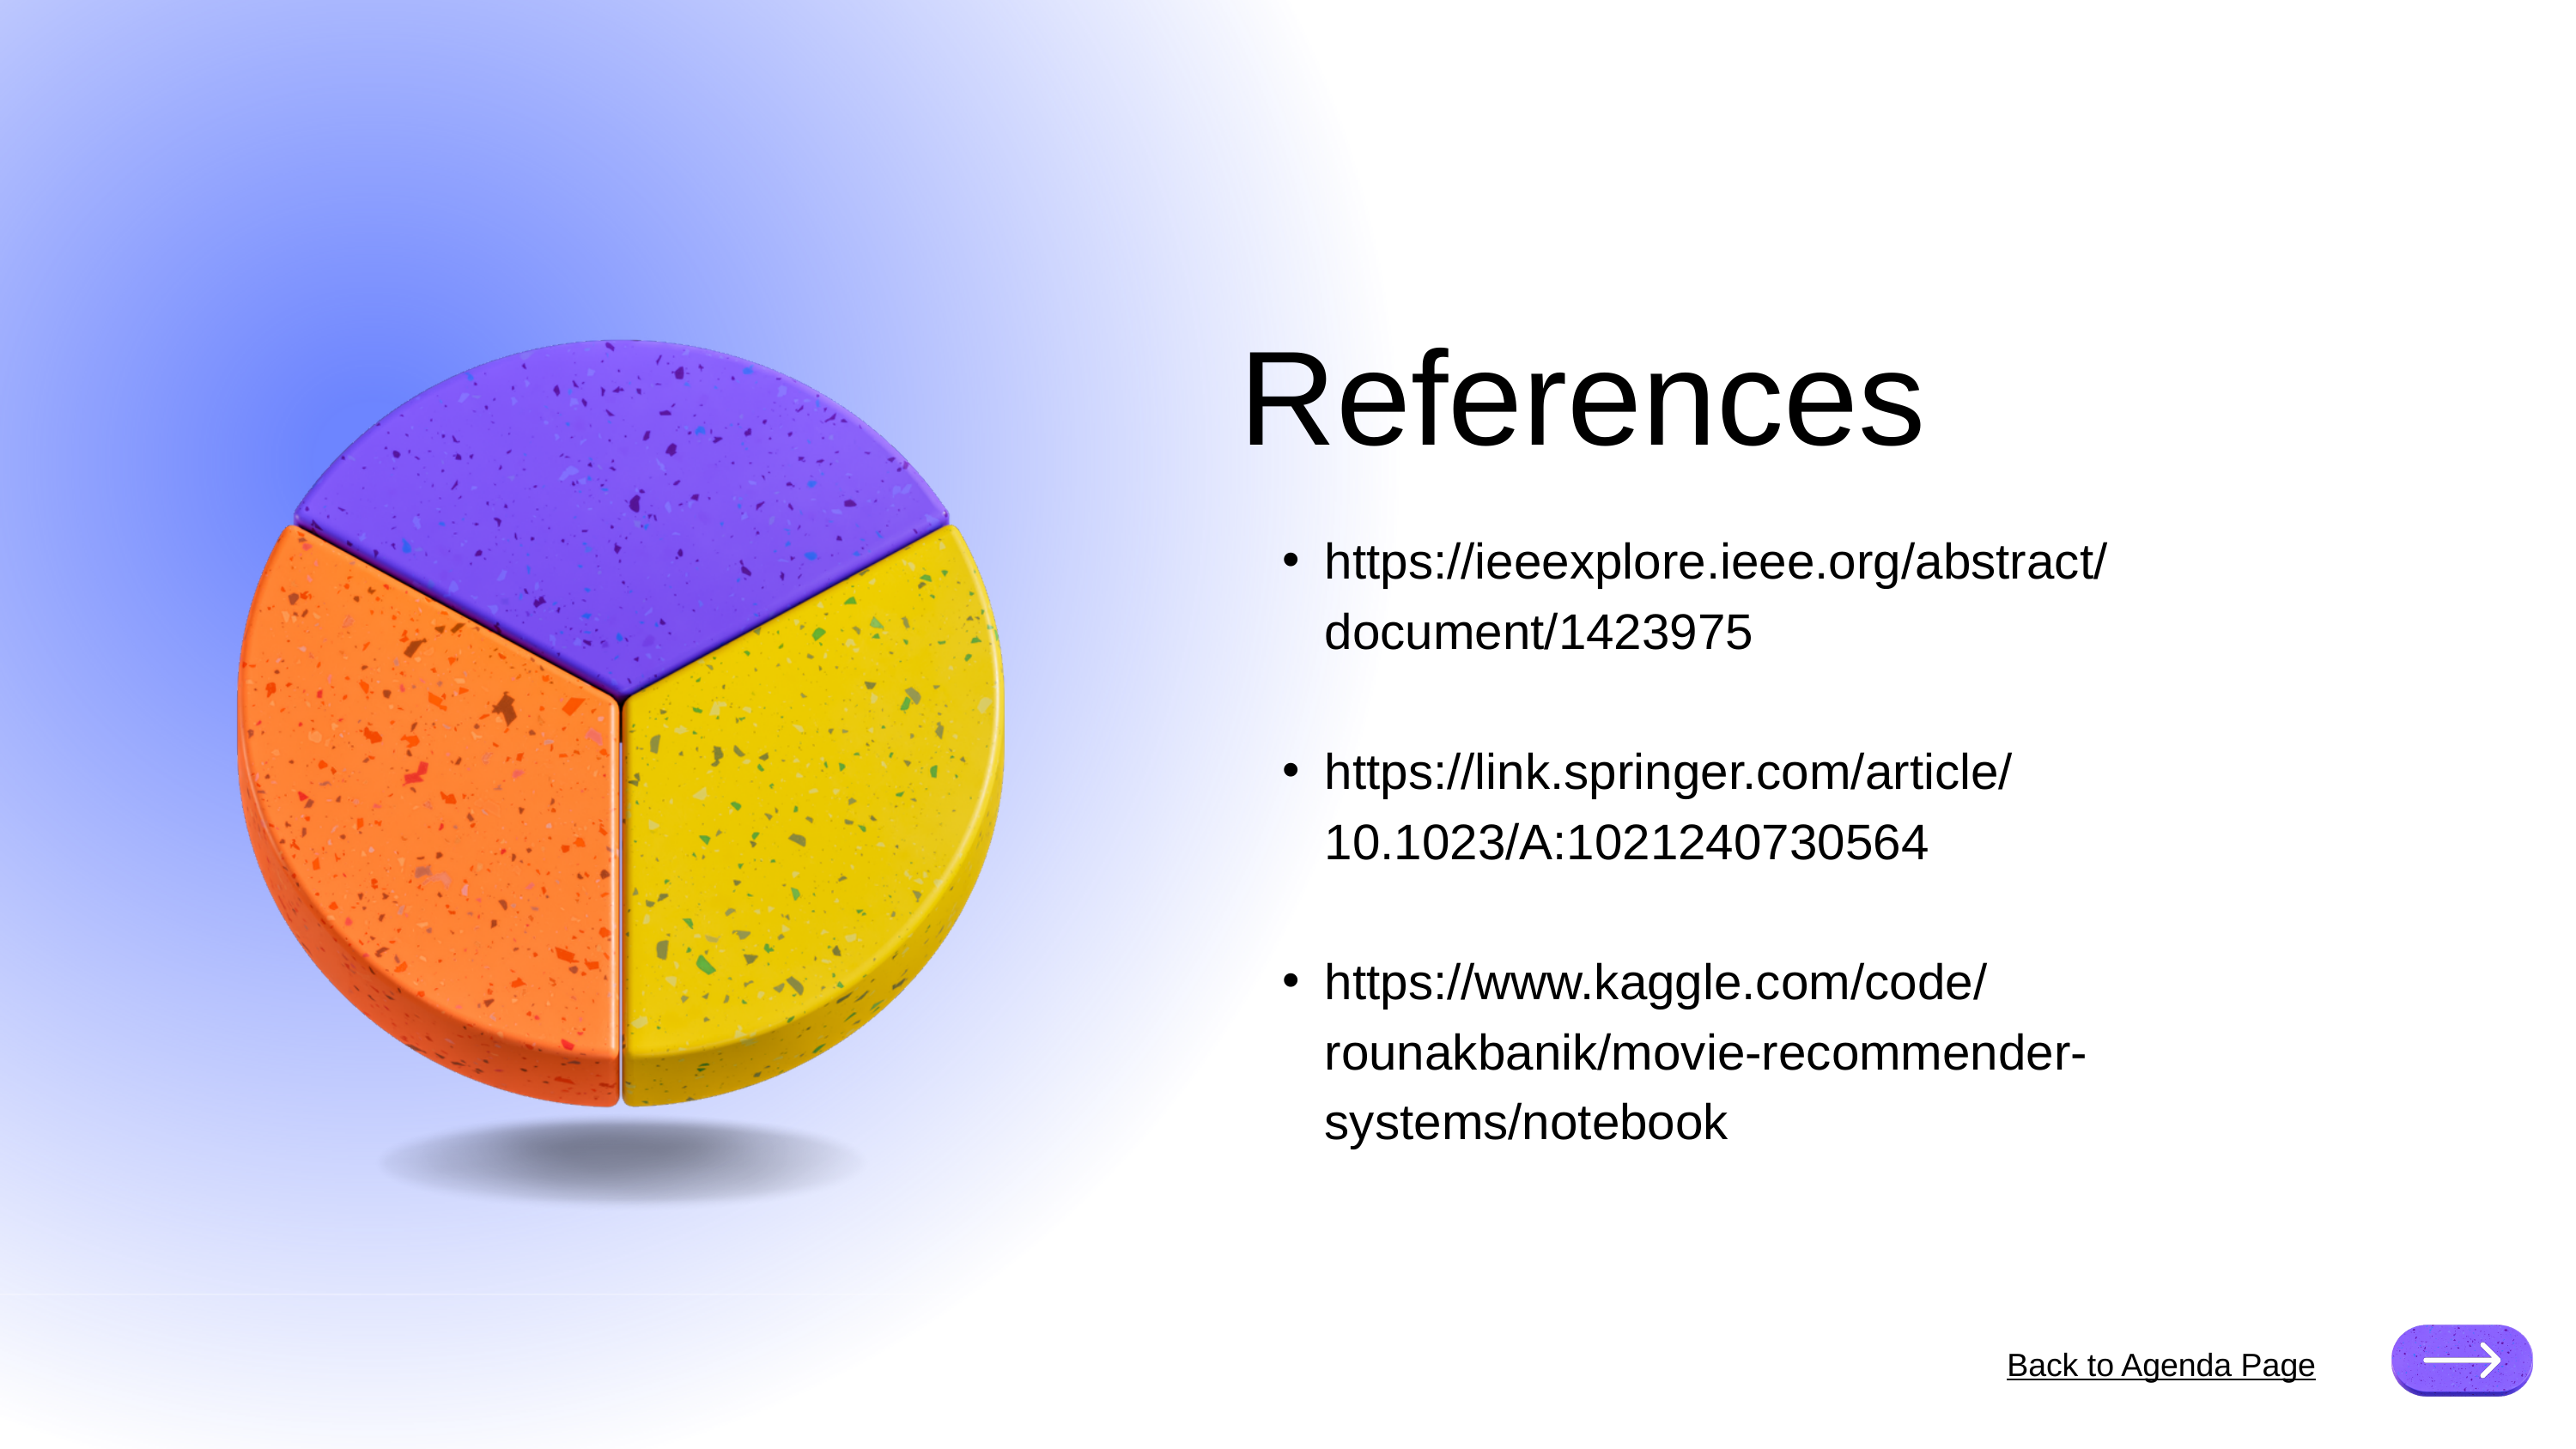

References
https://ieeexplore.ieee.org/abstract/document/1423975

https://link.springer.com/article/10.1023/A:1021240730564

https://www.kaggle.com/code/rounakbanik/movie-recommender-systems/notebook

Back to Agenda Page